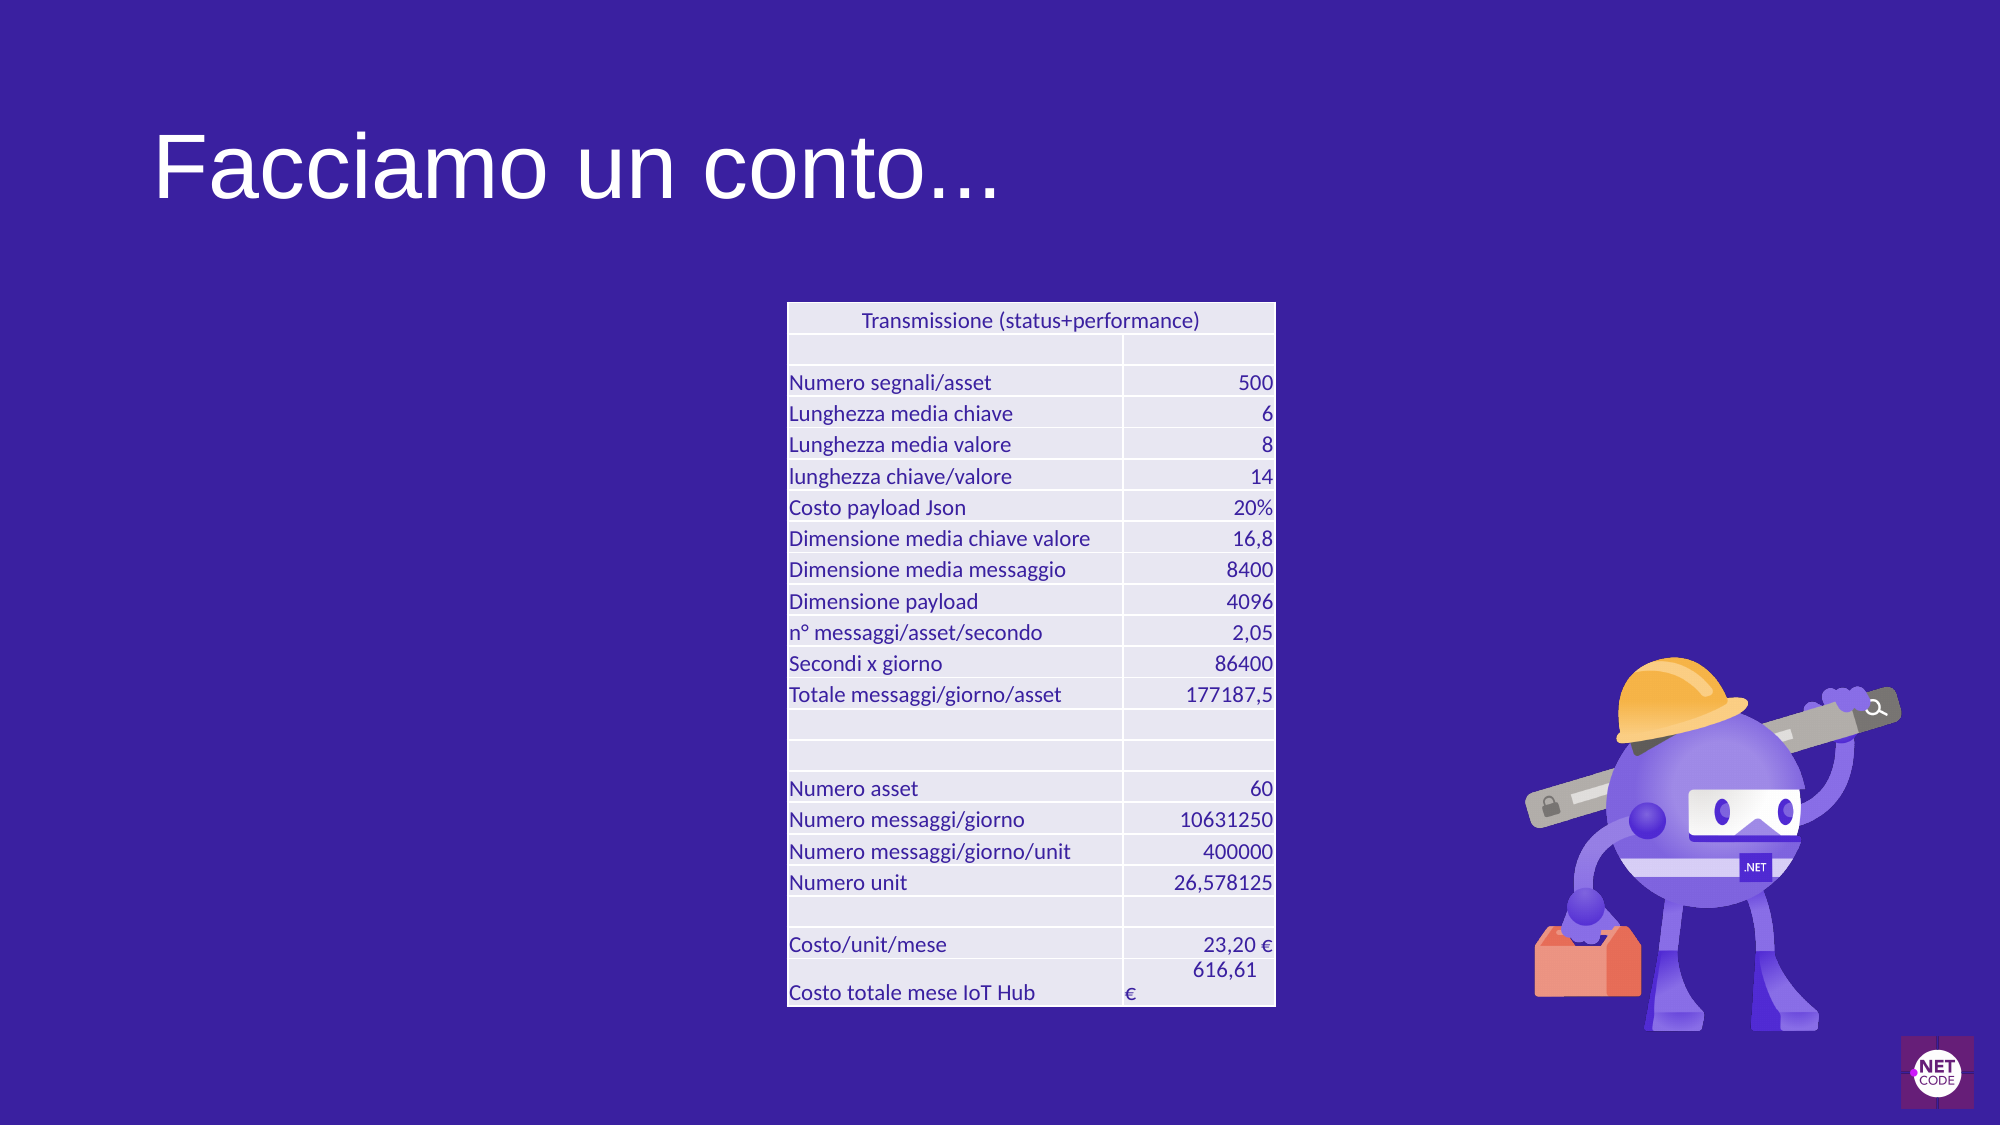

# Facciamo un conto...

| Transmissione (status+performance) |  |
| --- | --- |
|  |  |
| Numero segnali/asset | 500 |
| Lunghezza media chiave | 6 |
| Lunghezza media valore | 8 |
| lunghezza chiave/valore | 14 |
| Costo payload Json | 20% |
| Dimensione media chiave valore | 16,8 |
| Dimensione media messaggio | 8400 |
| Dimensione payload | 4096 |
| n° messaggi/asset/secondo | 2,05 |
| Secondi x giorno | 86400 |
| Totale messaggi/giorno/asset | 177187,5 |
|  |  |
|  |  |
| Numero asset | 60 |
| Numero messaggi/giorno | 10631250 |
| Numero messaggi/giorno/unit | 400000 |
| Numero unit | 26,578125 |
|  |  |
| Costo/unit/mese | 23,20 € |
| Costo totale mese IoT Hub | 616,61 € |